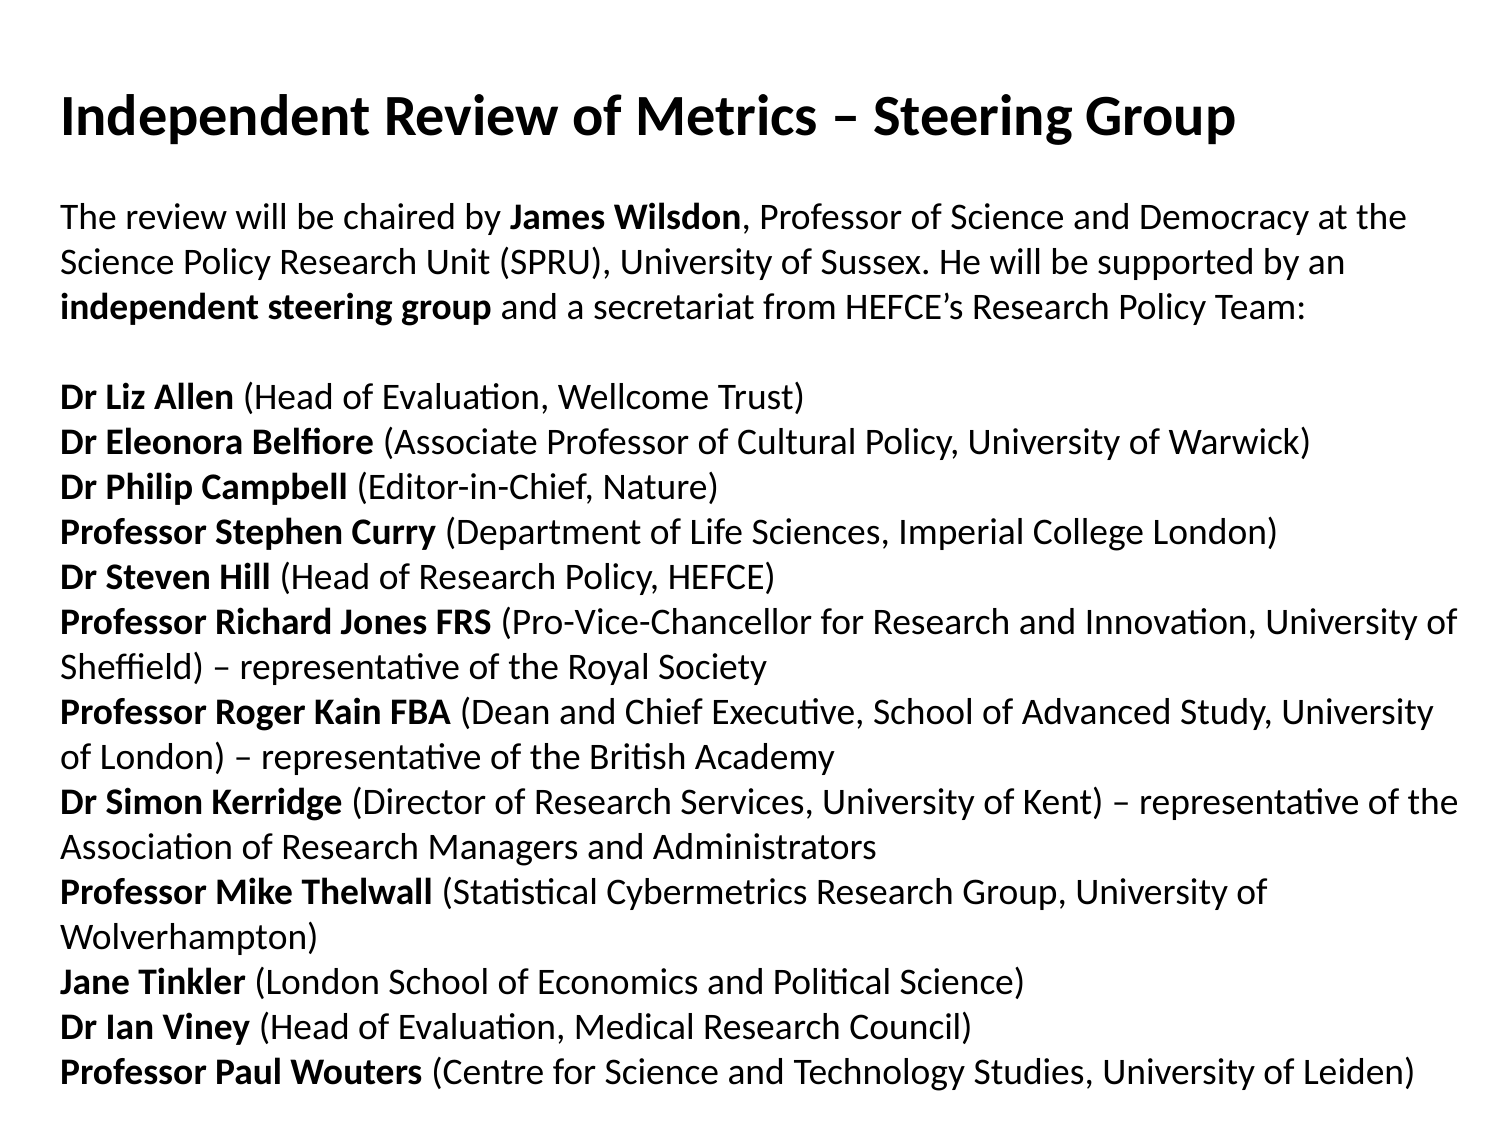

Independent Review of Metrics – Steering Group

The review will be chaired by James Wilsdon, Professor of Science and Democracy at the Science Policy Research Unit (SPRU), University of Sussex. He will be supported by an independent steering group and a secretariat from HEFCE’s Research Policy Team:

Dr Liz Allen (Head of Evaluation, Wellcome Trust)
Dr Eleonora Belfiore (Associate Professor of Cultural Policy, University of Warwick)
Dr Philip Campbell (Editor-in-Chief, Nature)
Professor Stephen Curry (Department of Life Sciences, Imperial College London)
Dr Steven Hill (Head of Research Policy, HEFCE)
Professor Richard Jones FRS (Pro-Vice-Chancellor for Research and Innovation, University of Sheffield) – representative of the Royal Society
Professor Roger Kain FBA (Dean and Chief Executive, School of Advanced Study, University of London) – representative of the British Academy
Dr Simon Kerridge (Director of Research Services, University of Kent) – representative of the Association of Research Managers and Administrators
Professor Mike Thelwall (Statistical Cybermetrics Research Group, University of Wolverhampton)
Jane Tinkler (London School of Economics and Political Science)
Dr Ian Viney (Head of Evaluation, Medical Research Council)
Professor Paul Wouters (Centre for Science and Technology Studies, University of Leiden)